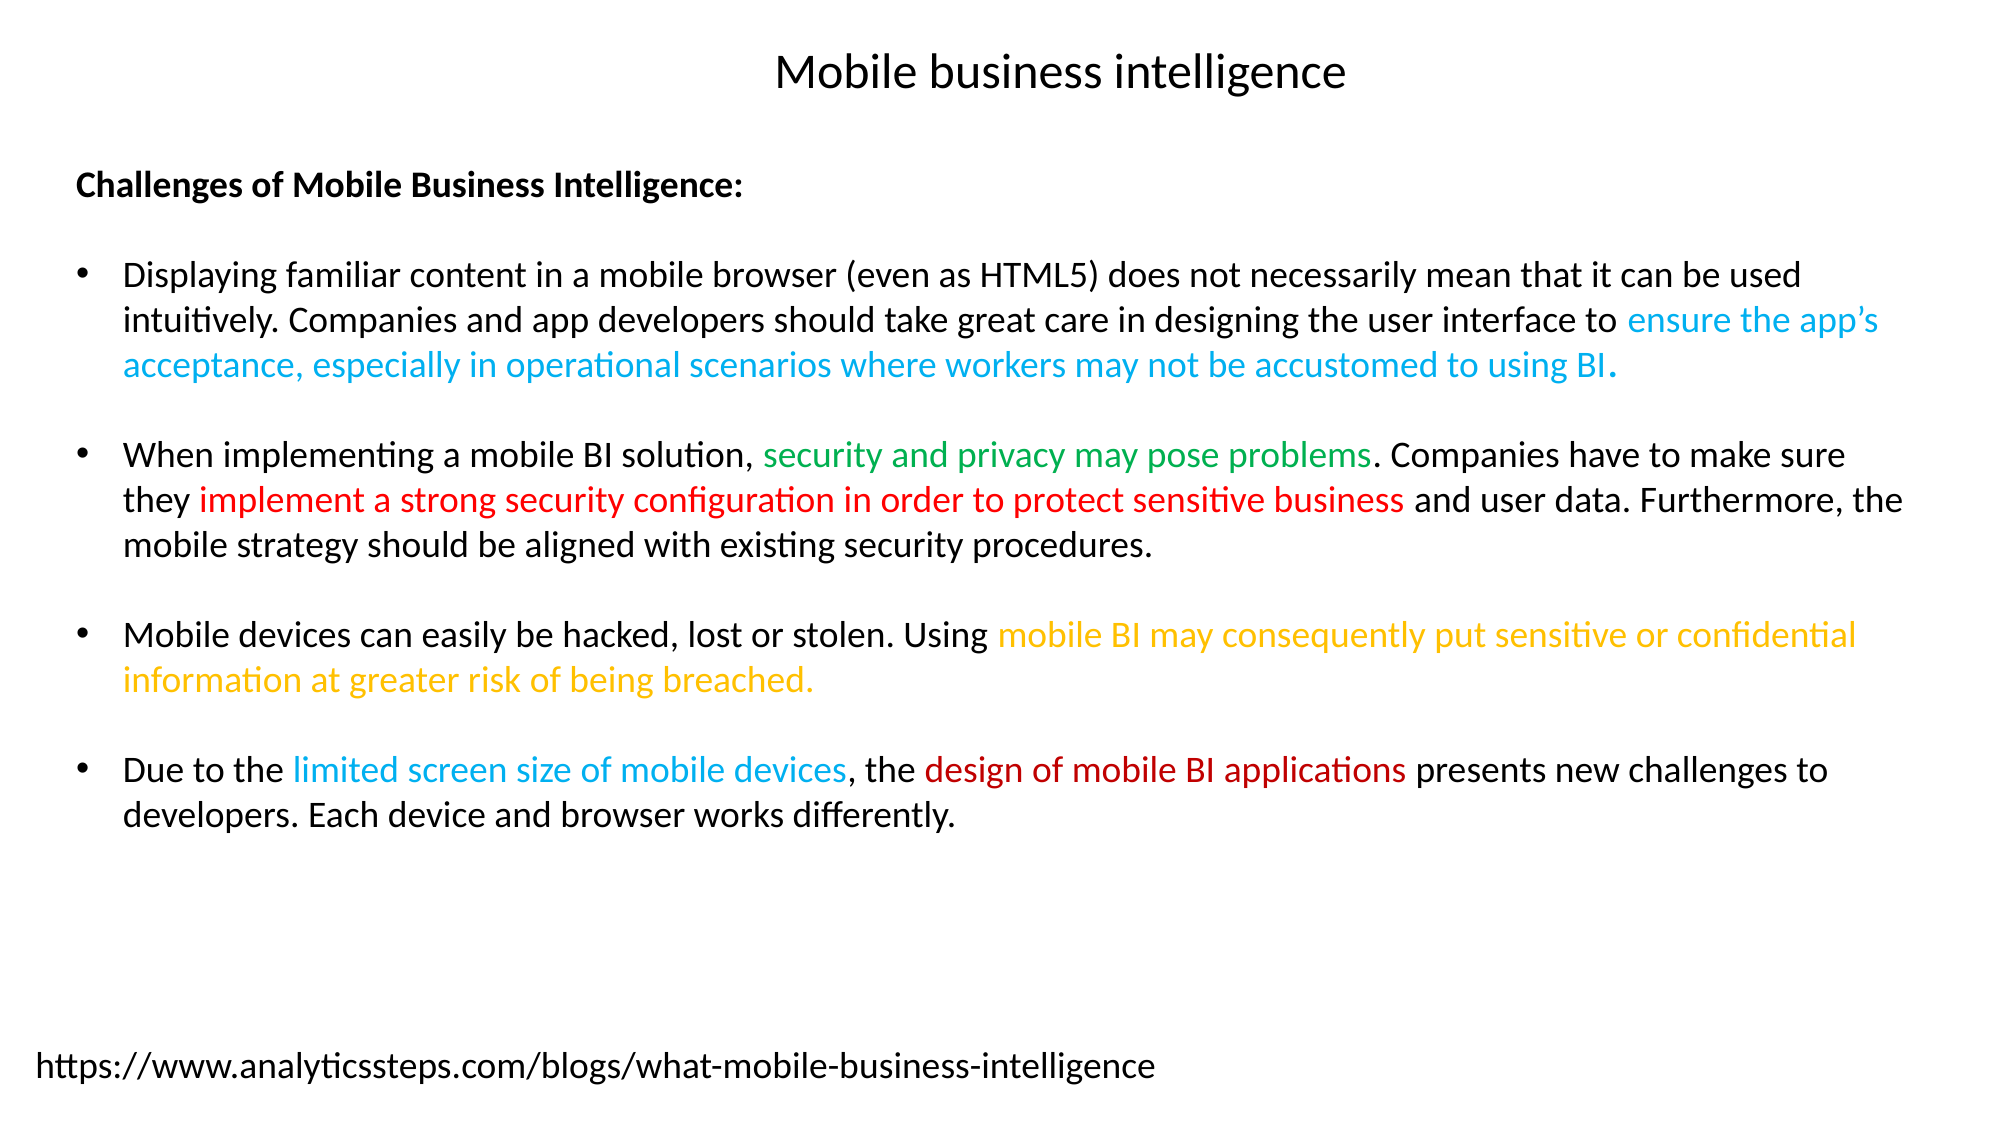

Mobile business intelligence
Challenges of Mobile Business Intelligence:

Displaying familiar content in a mobile browser (even as HTML5) does not necessarily mean that it can be used intuitively. Companies and app developers should take great care in designing the user interface to ensure the app’s acceptance, especially in operational scenarios where workers may not be accustomed to using BI.

When implementing a mobile BI solution, security and privacy may pose problems. Companies have to make sure they implement a strong security configuration in order to protect sensitive business and user data. Furthermore, the mobile strategy should be aligned with existing security procedures.

Mobile devices can easily be hacked, lost or stolen. Using mobile BI may consequently put sensitive or confidential information at greater risk of being breached.

Due to the limited screen size of mobile devices, the design of mobile BI applications presents new challenges to developers. Each device and browser works differently.
https://www.analyticssteps.com/blogs/what-mobile-business-intelligence